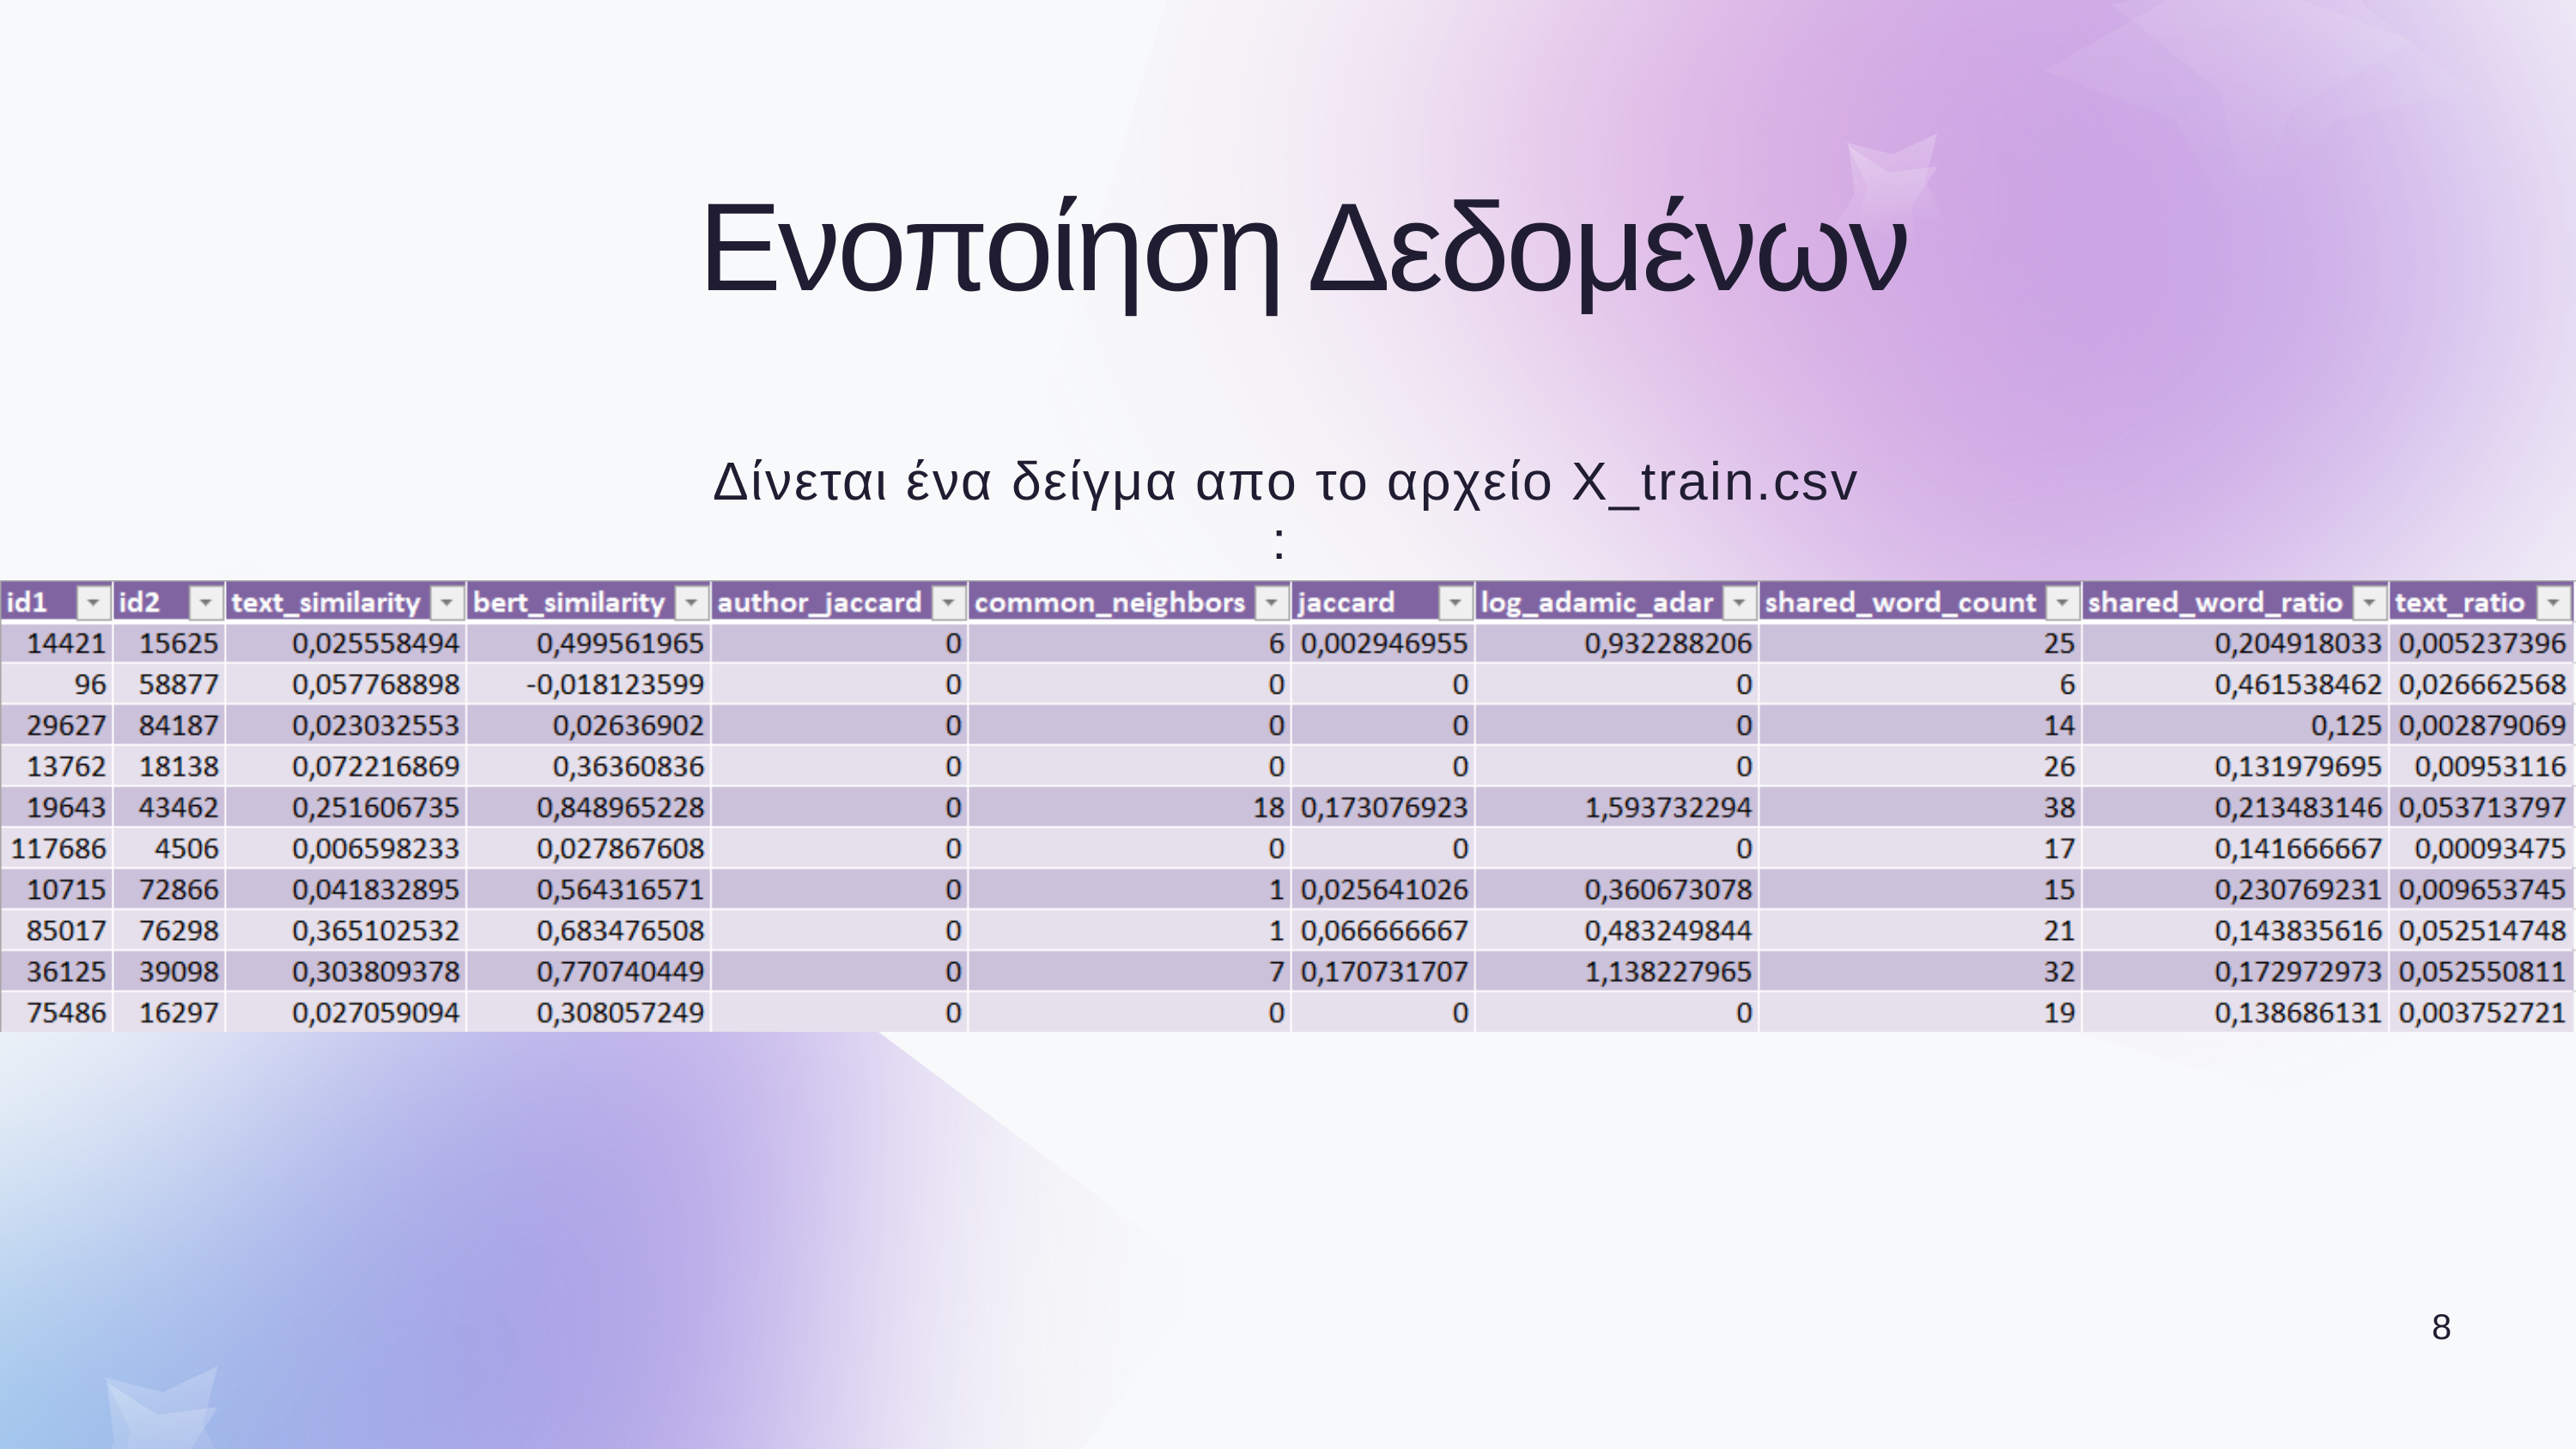

Ενοποίηση Δεδομένων
Δίνεται ένα δείγμα απο το αρχείο X_train.csv :

8